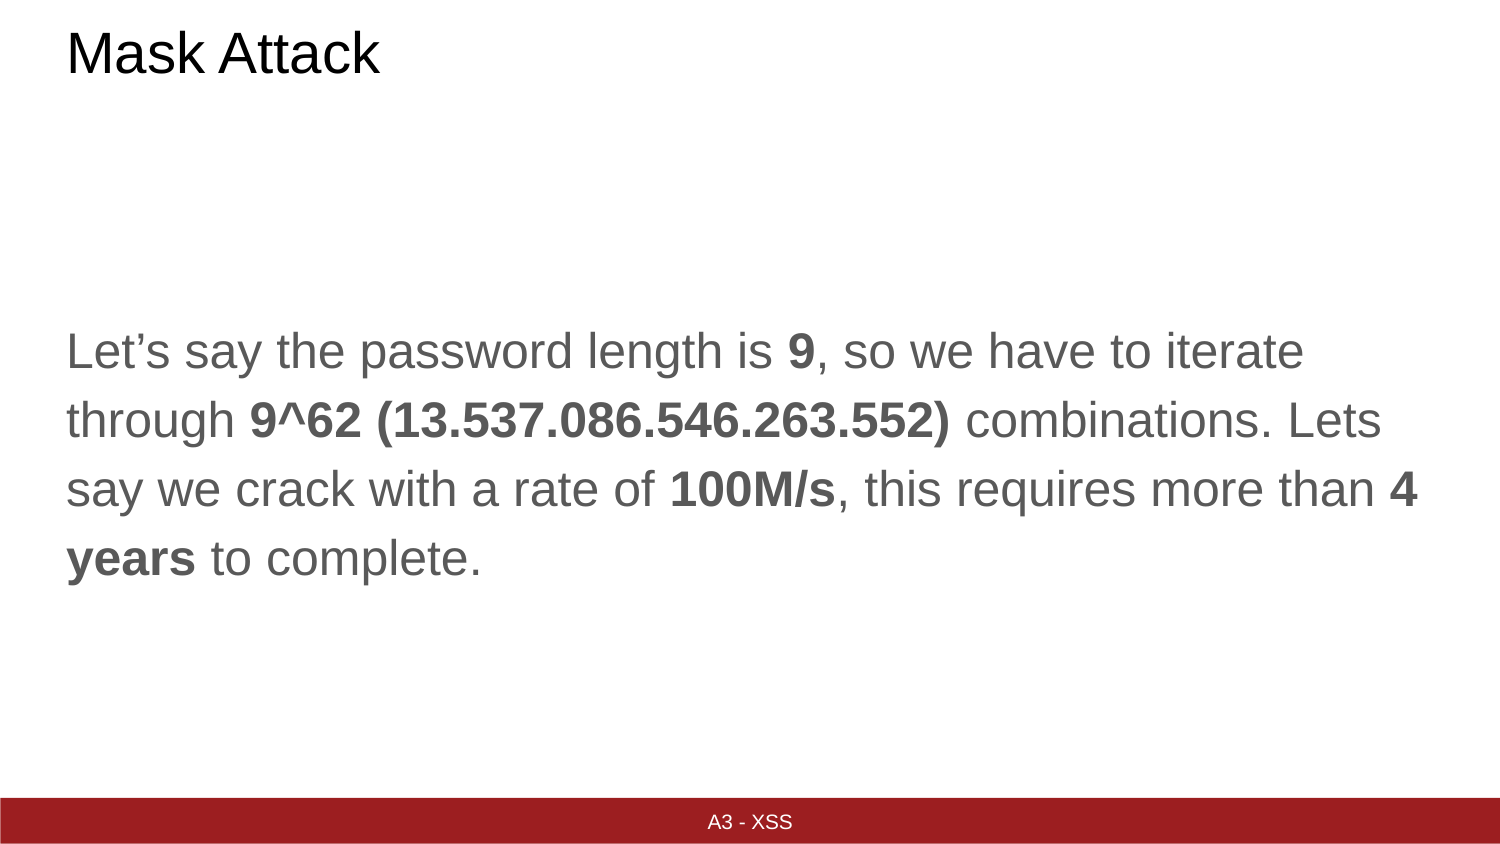

# Mask Attack
Let’s say the password length is 9, so we have to iterate through 9^62 (13.537.086.546.263.552) combinations. Lets say we crack with a rate of 100M/s, this requires more than 4 years to complete.